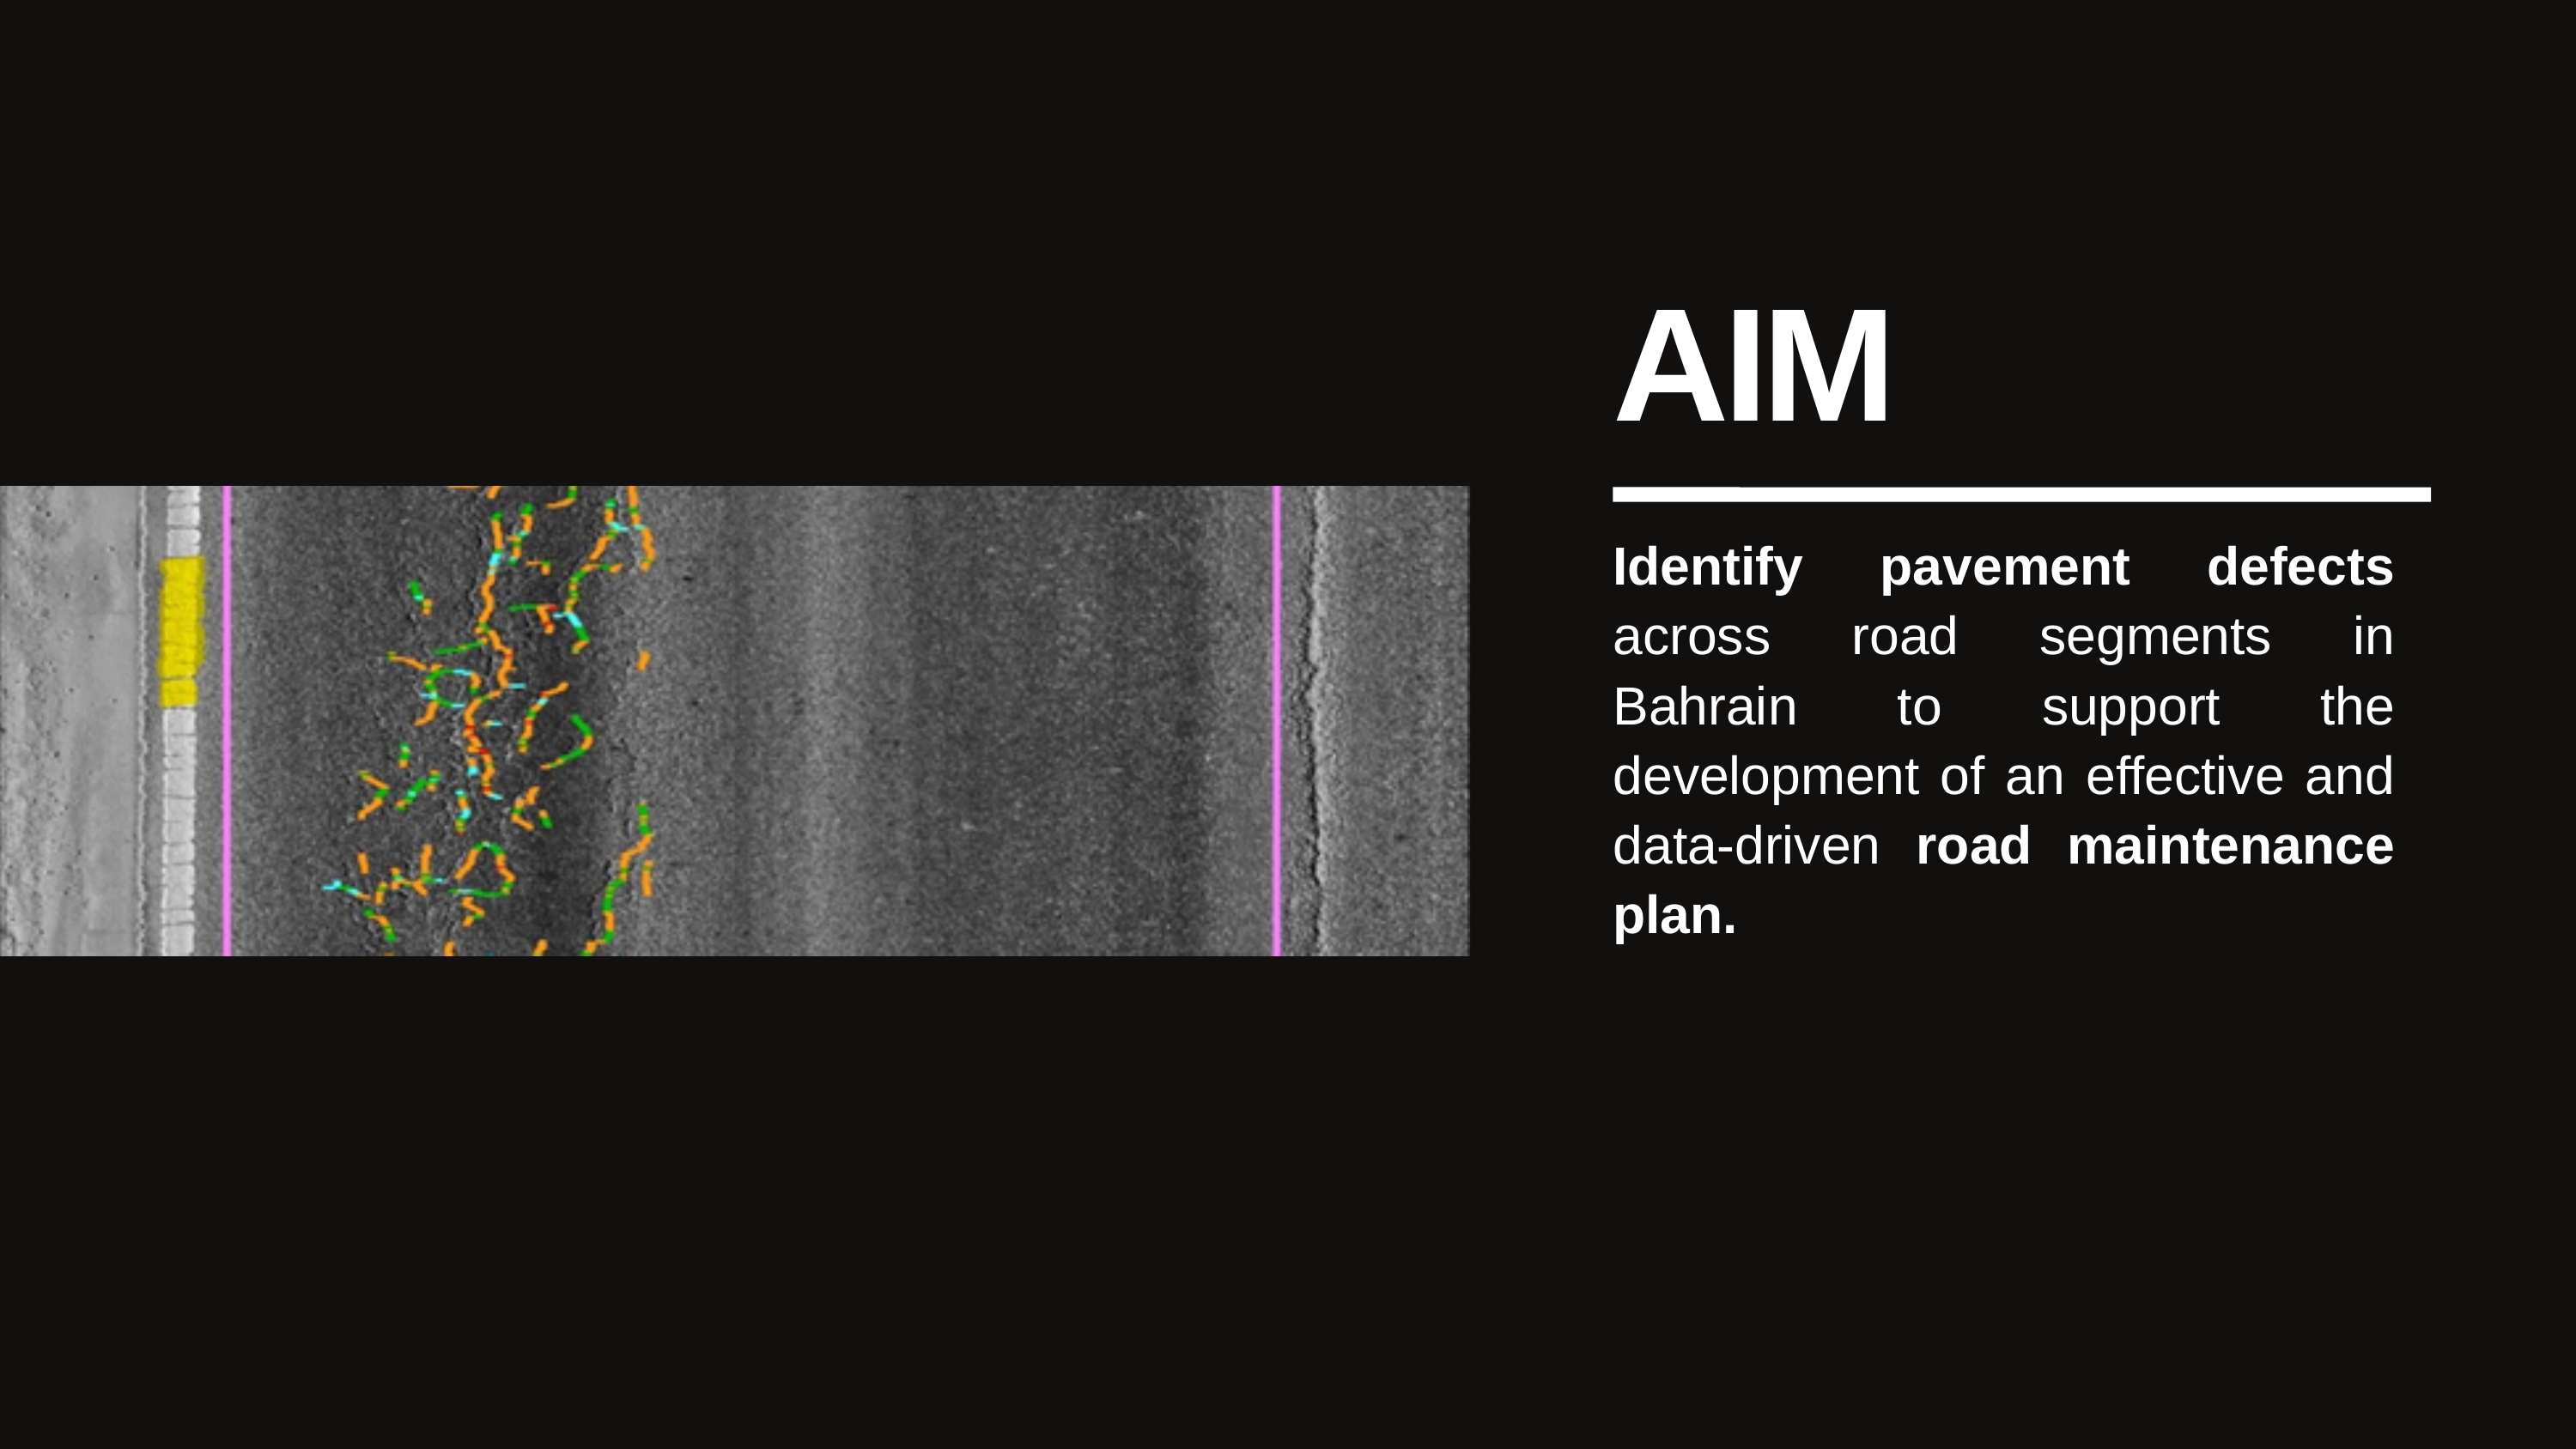

AIM

Identify pavement defects across road segments in Bahrain to support the development of an effective and data-driven road maintenance plan.